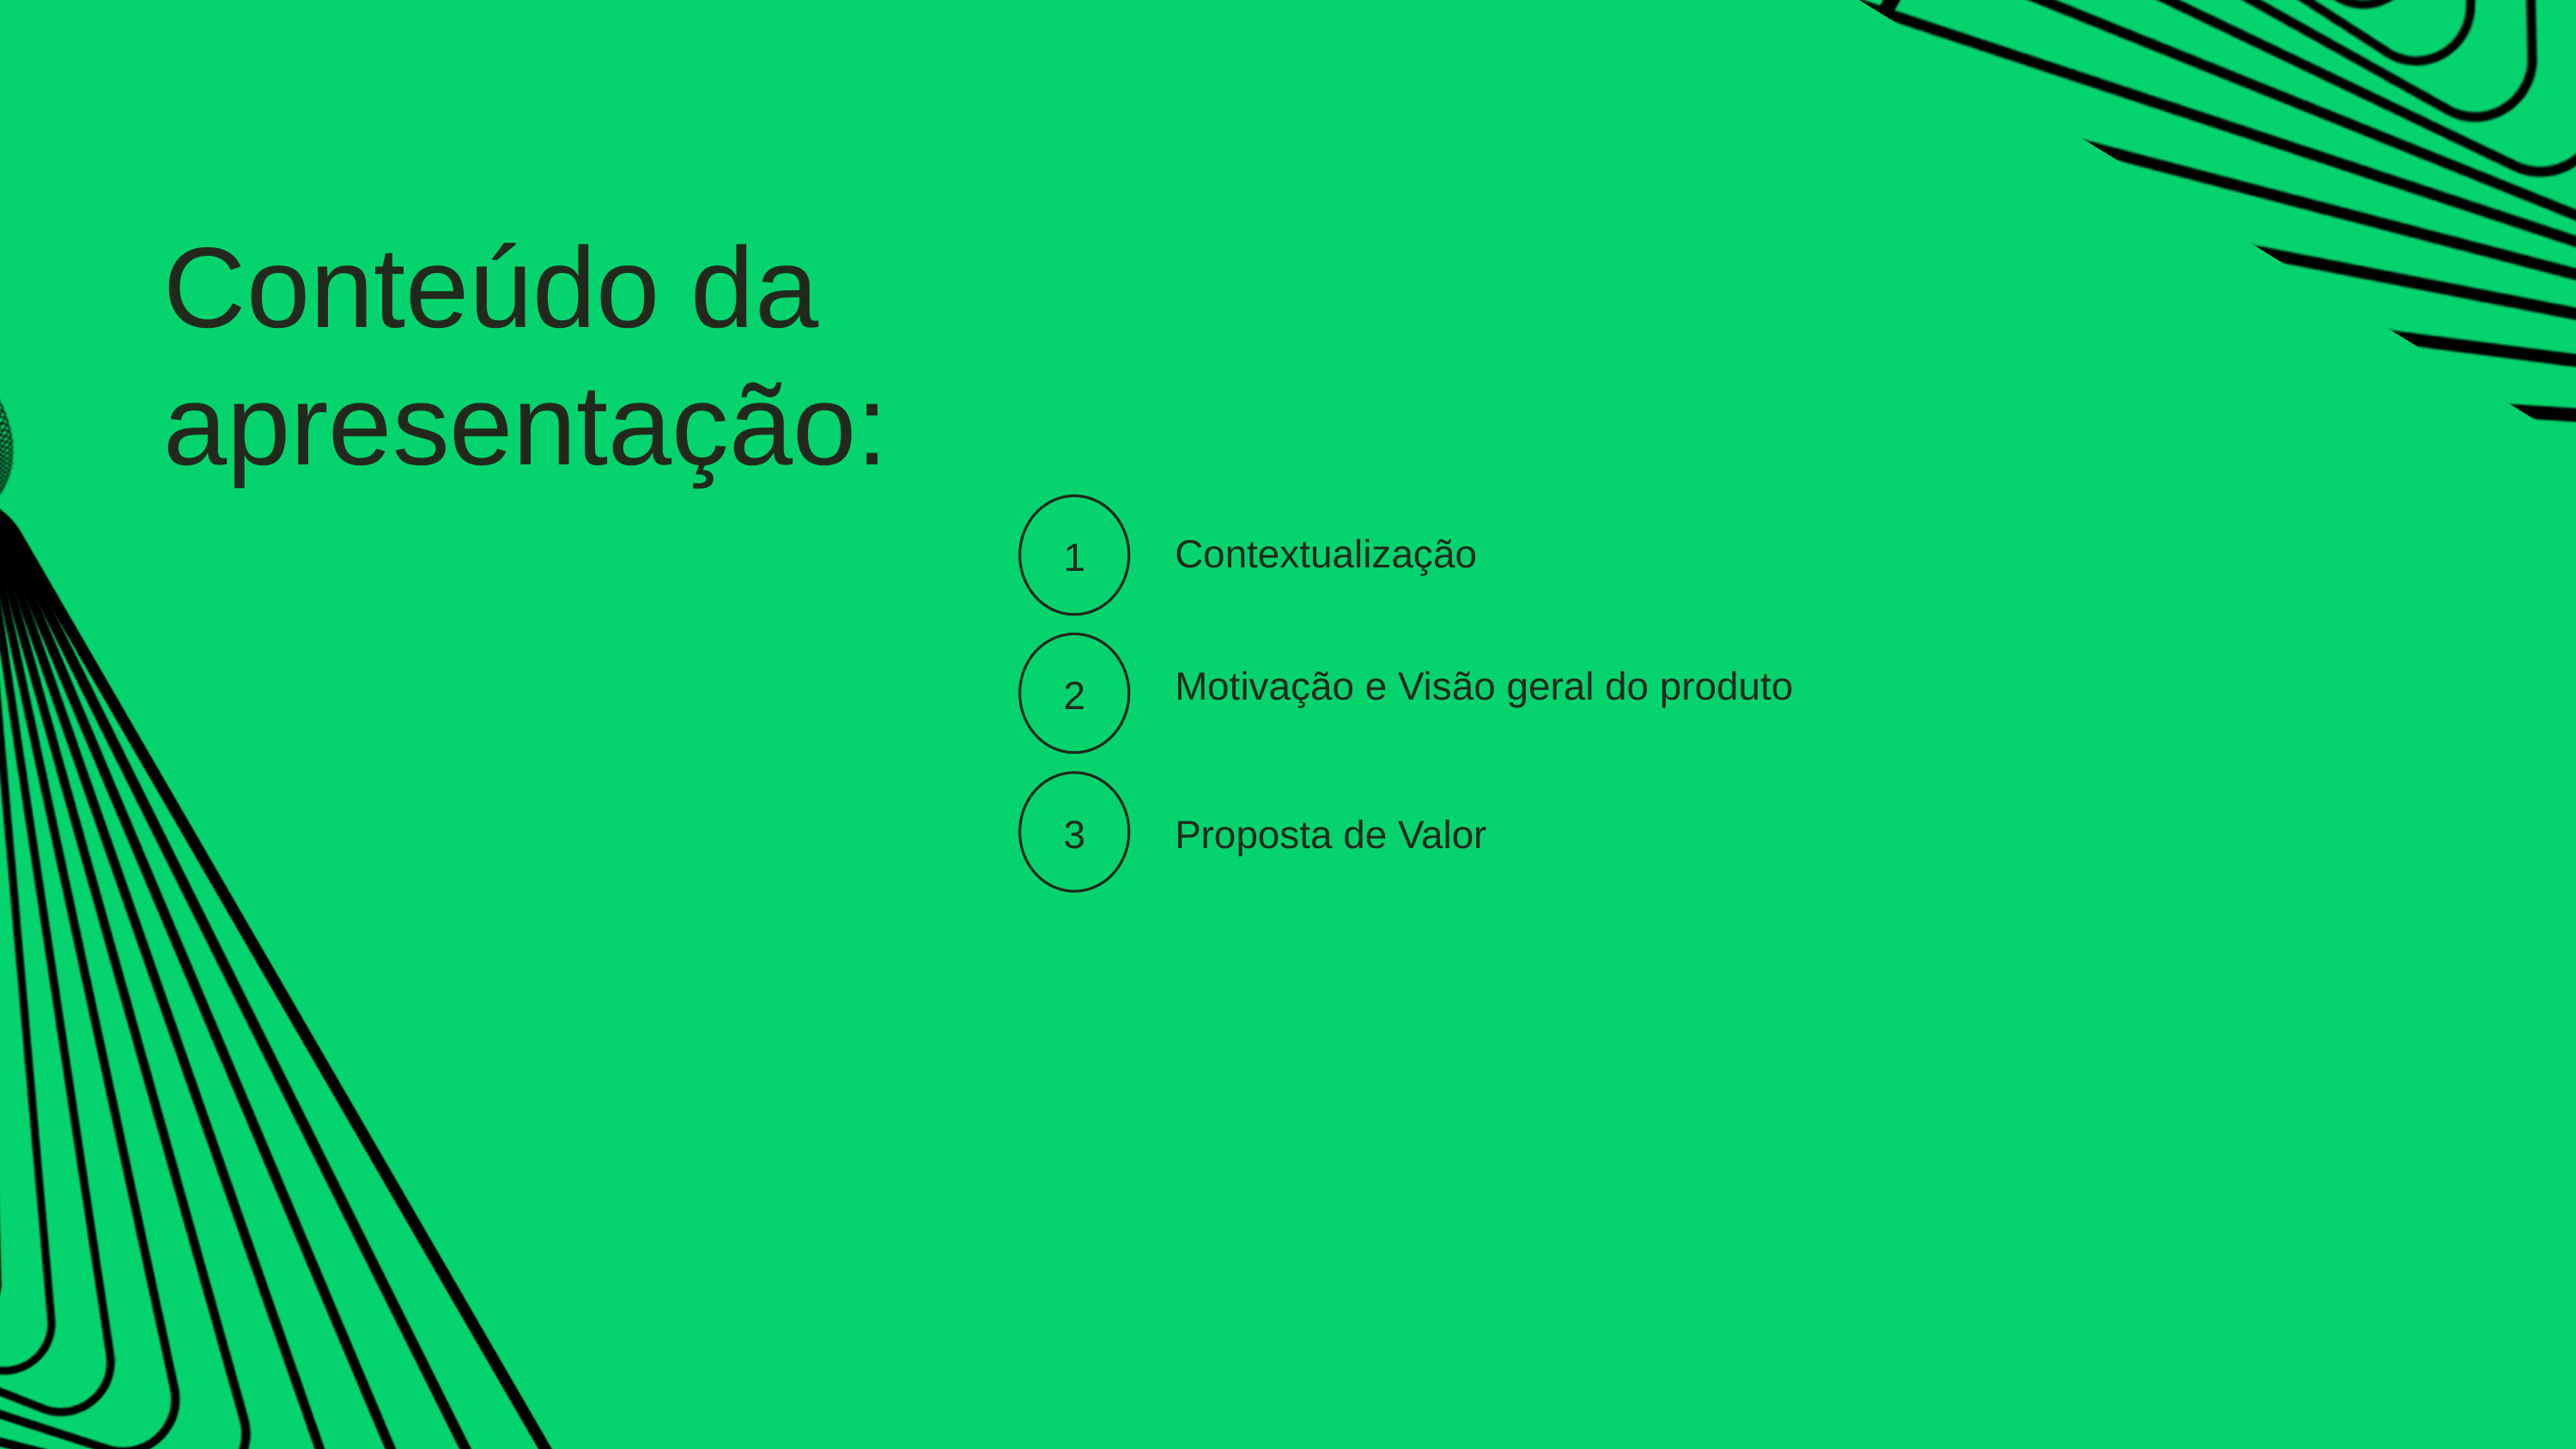

Conteúdo da apresentação:

1
Contextualização

2
Motivação e Visão geral do produto

3
Proposta de Valor